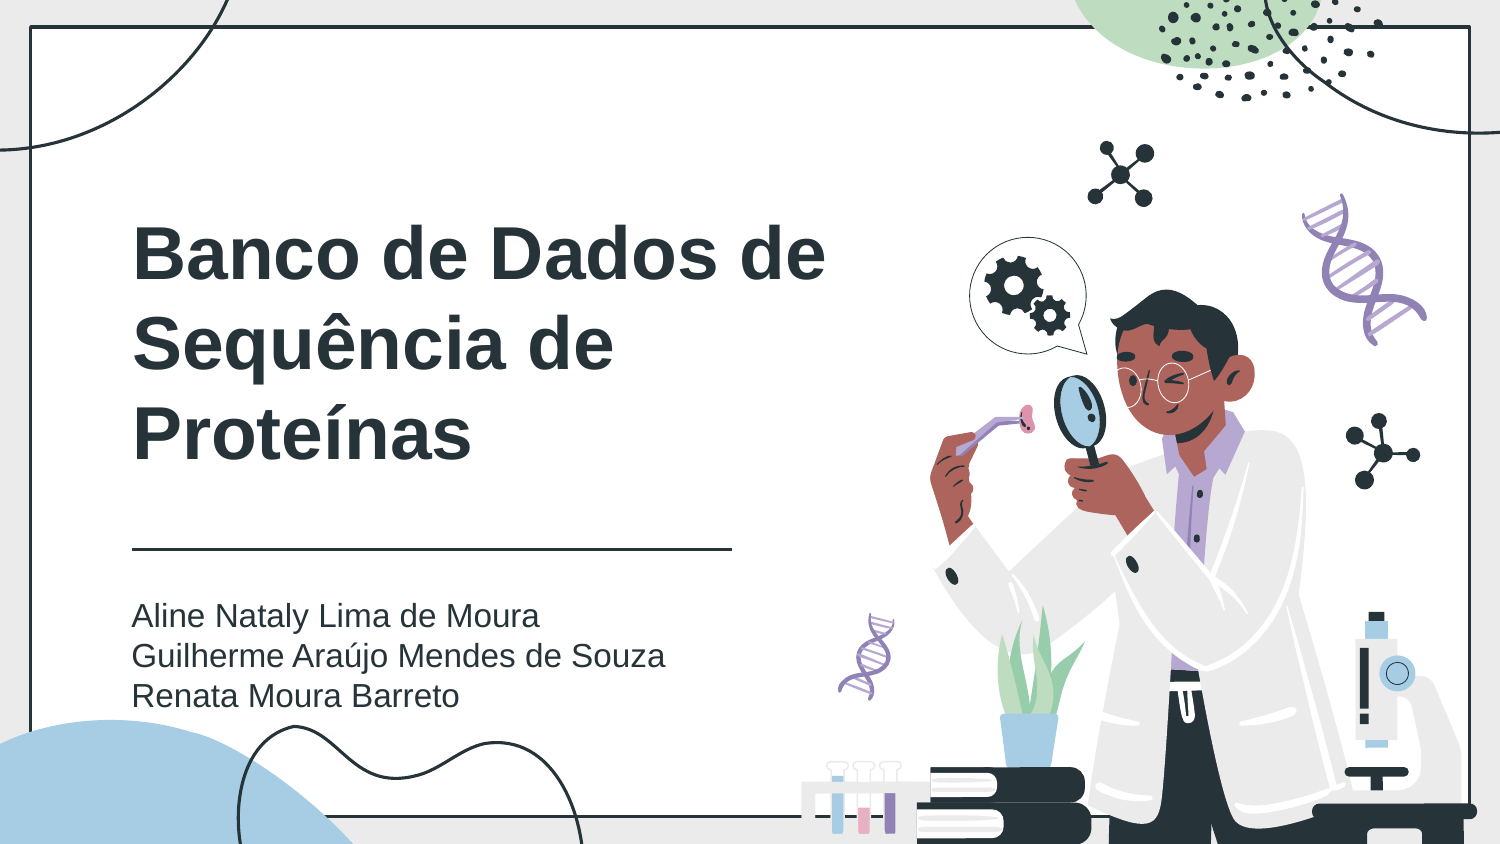

# Banco de Dados de Sequência de Proteínas

Aline Nataly Lima de Moura
Guilherme Araújo Mendes de Souza
Renata Moura Barreto